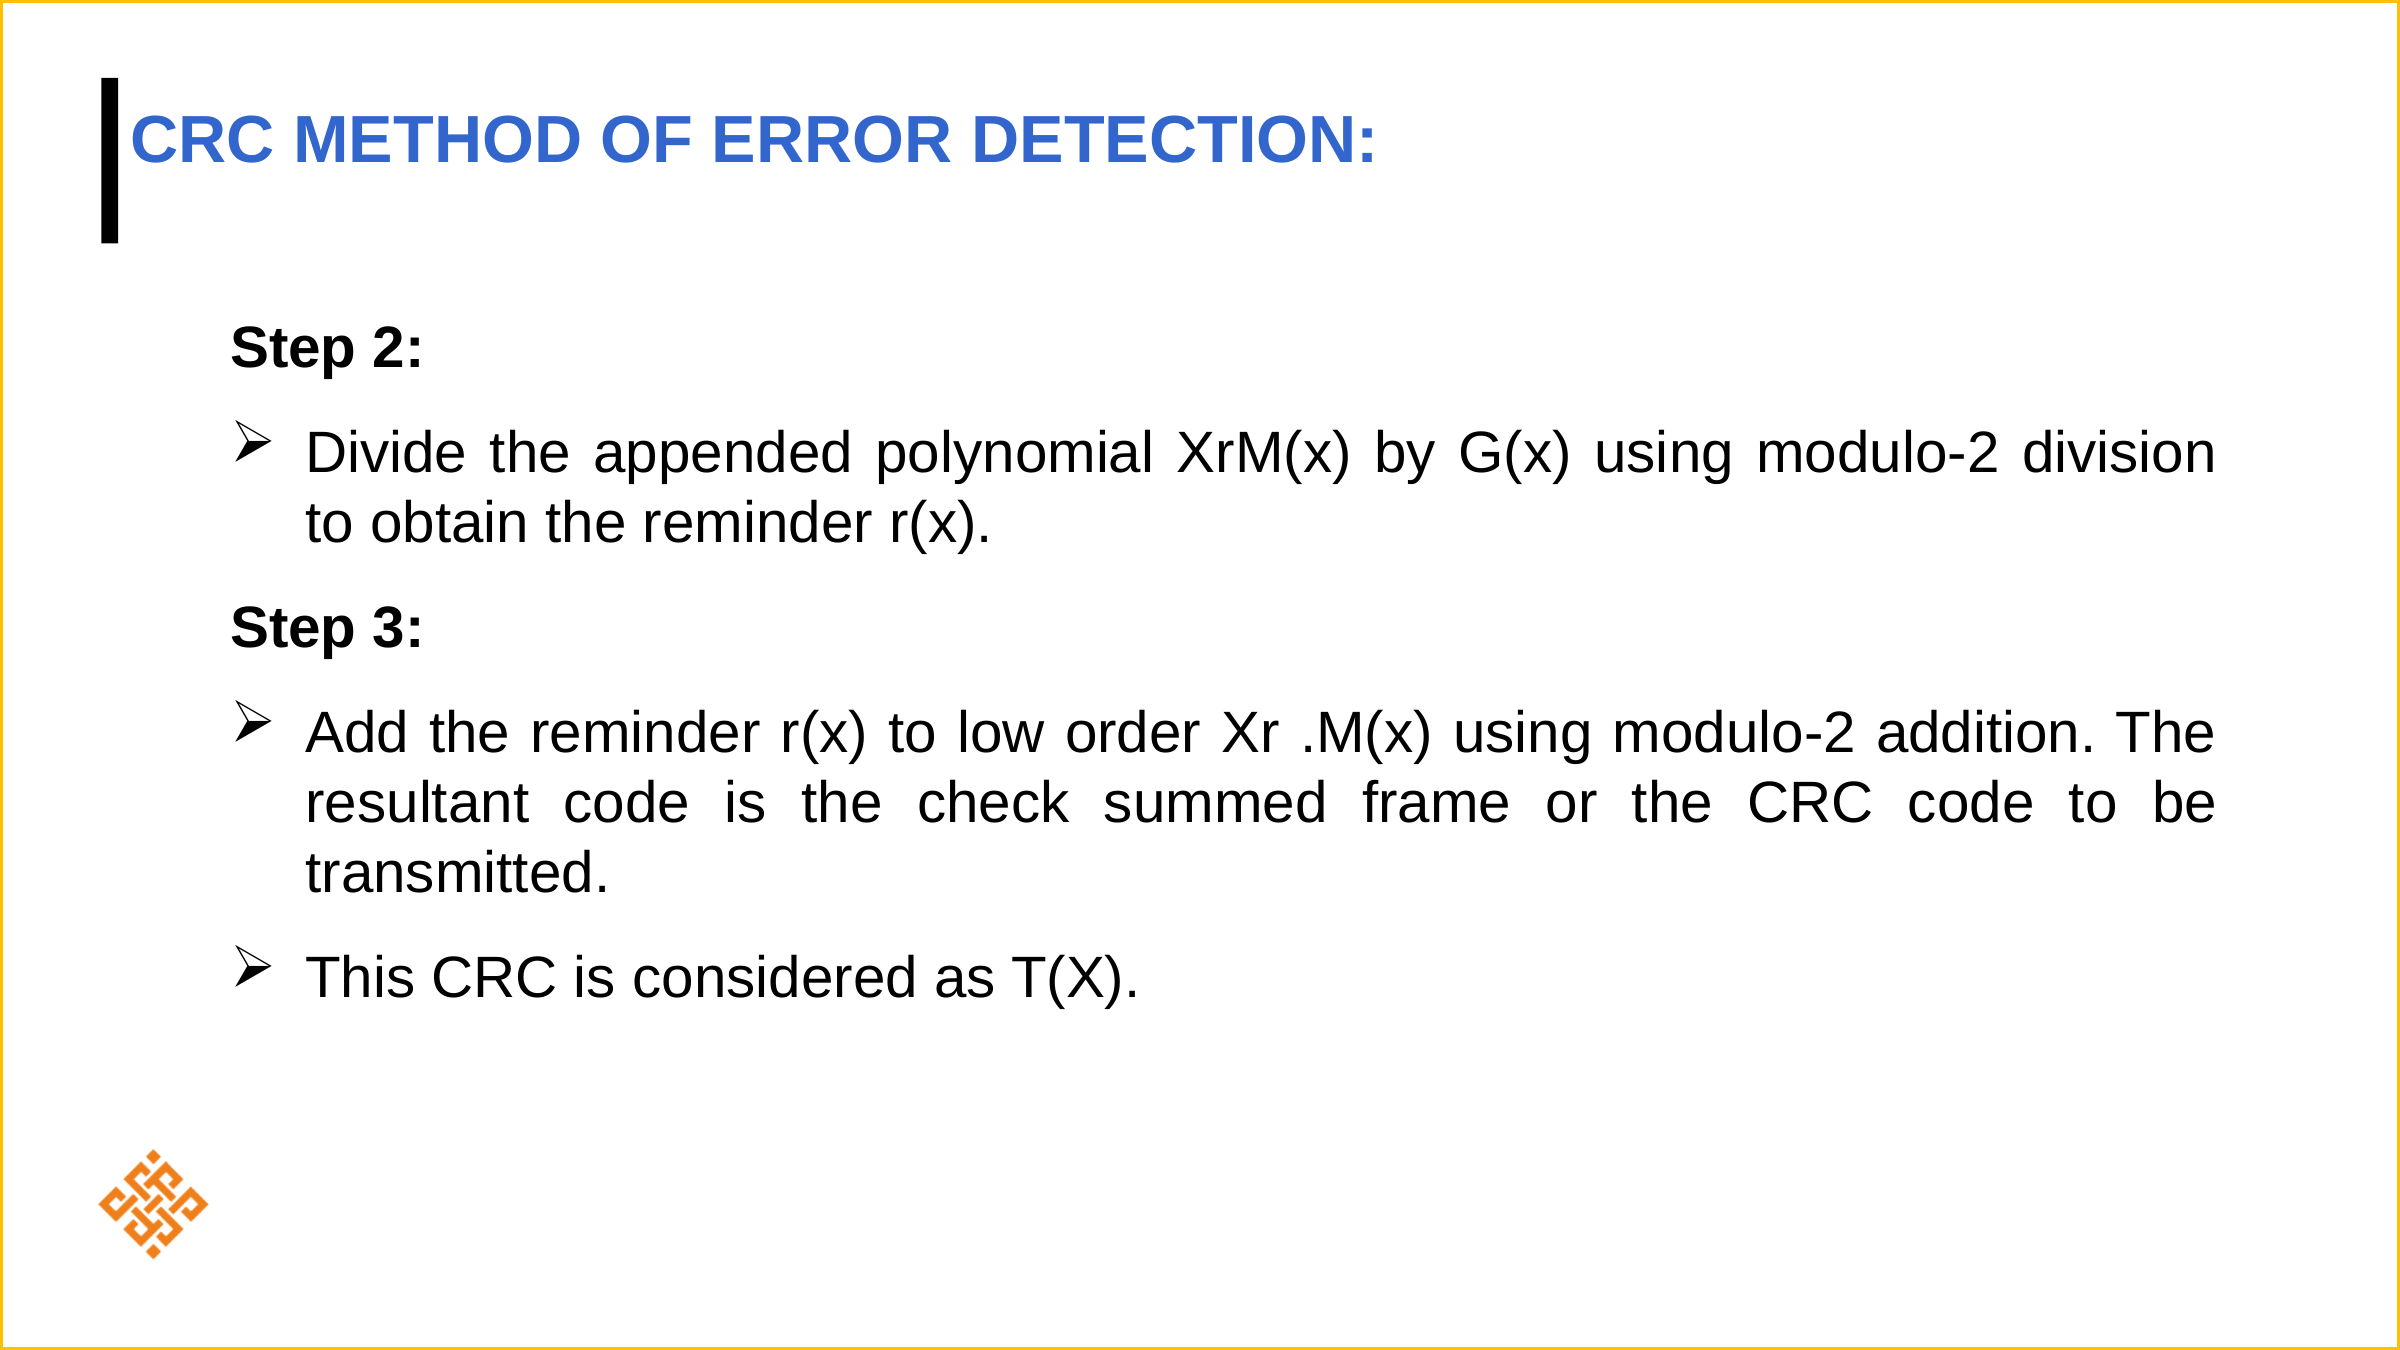

# CRC method of Error Detection:
Step 2:
Divide the appended polynomial XrM(x) by G(x) using modulo-2 division to obtain the reminder r(x).
Step 3:
Add the reminder r(x) to low order Xr .M(x) using modulo-2 addition. The resultant code is the check summed frame or the CRC code to be transmitted.
This CRC is considered as T(X).